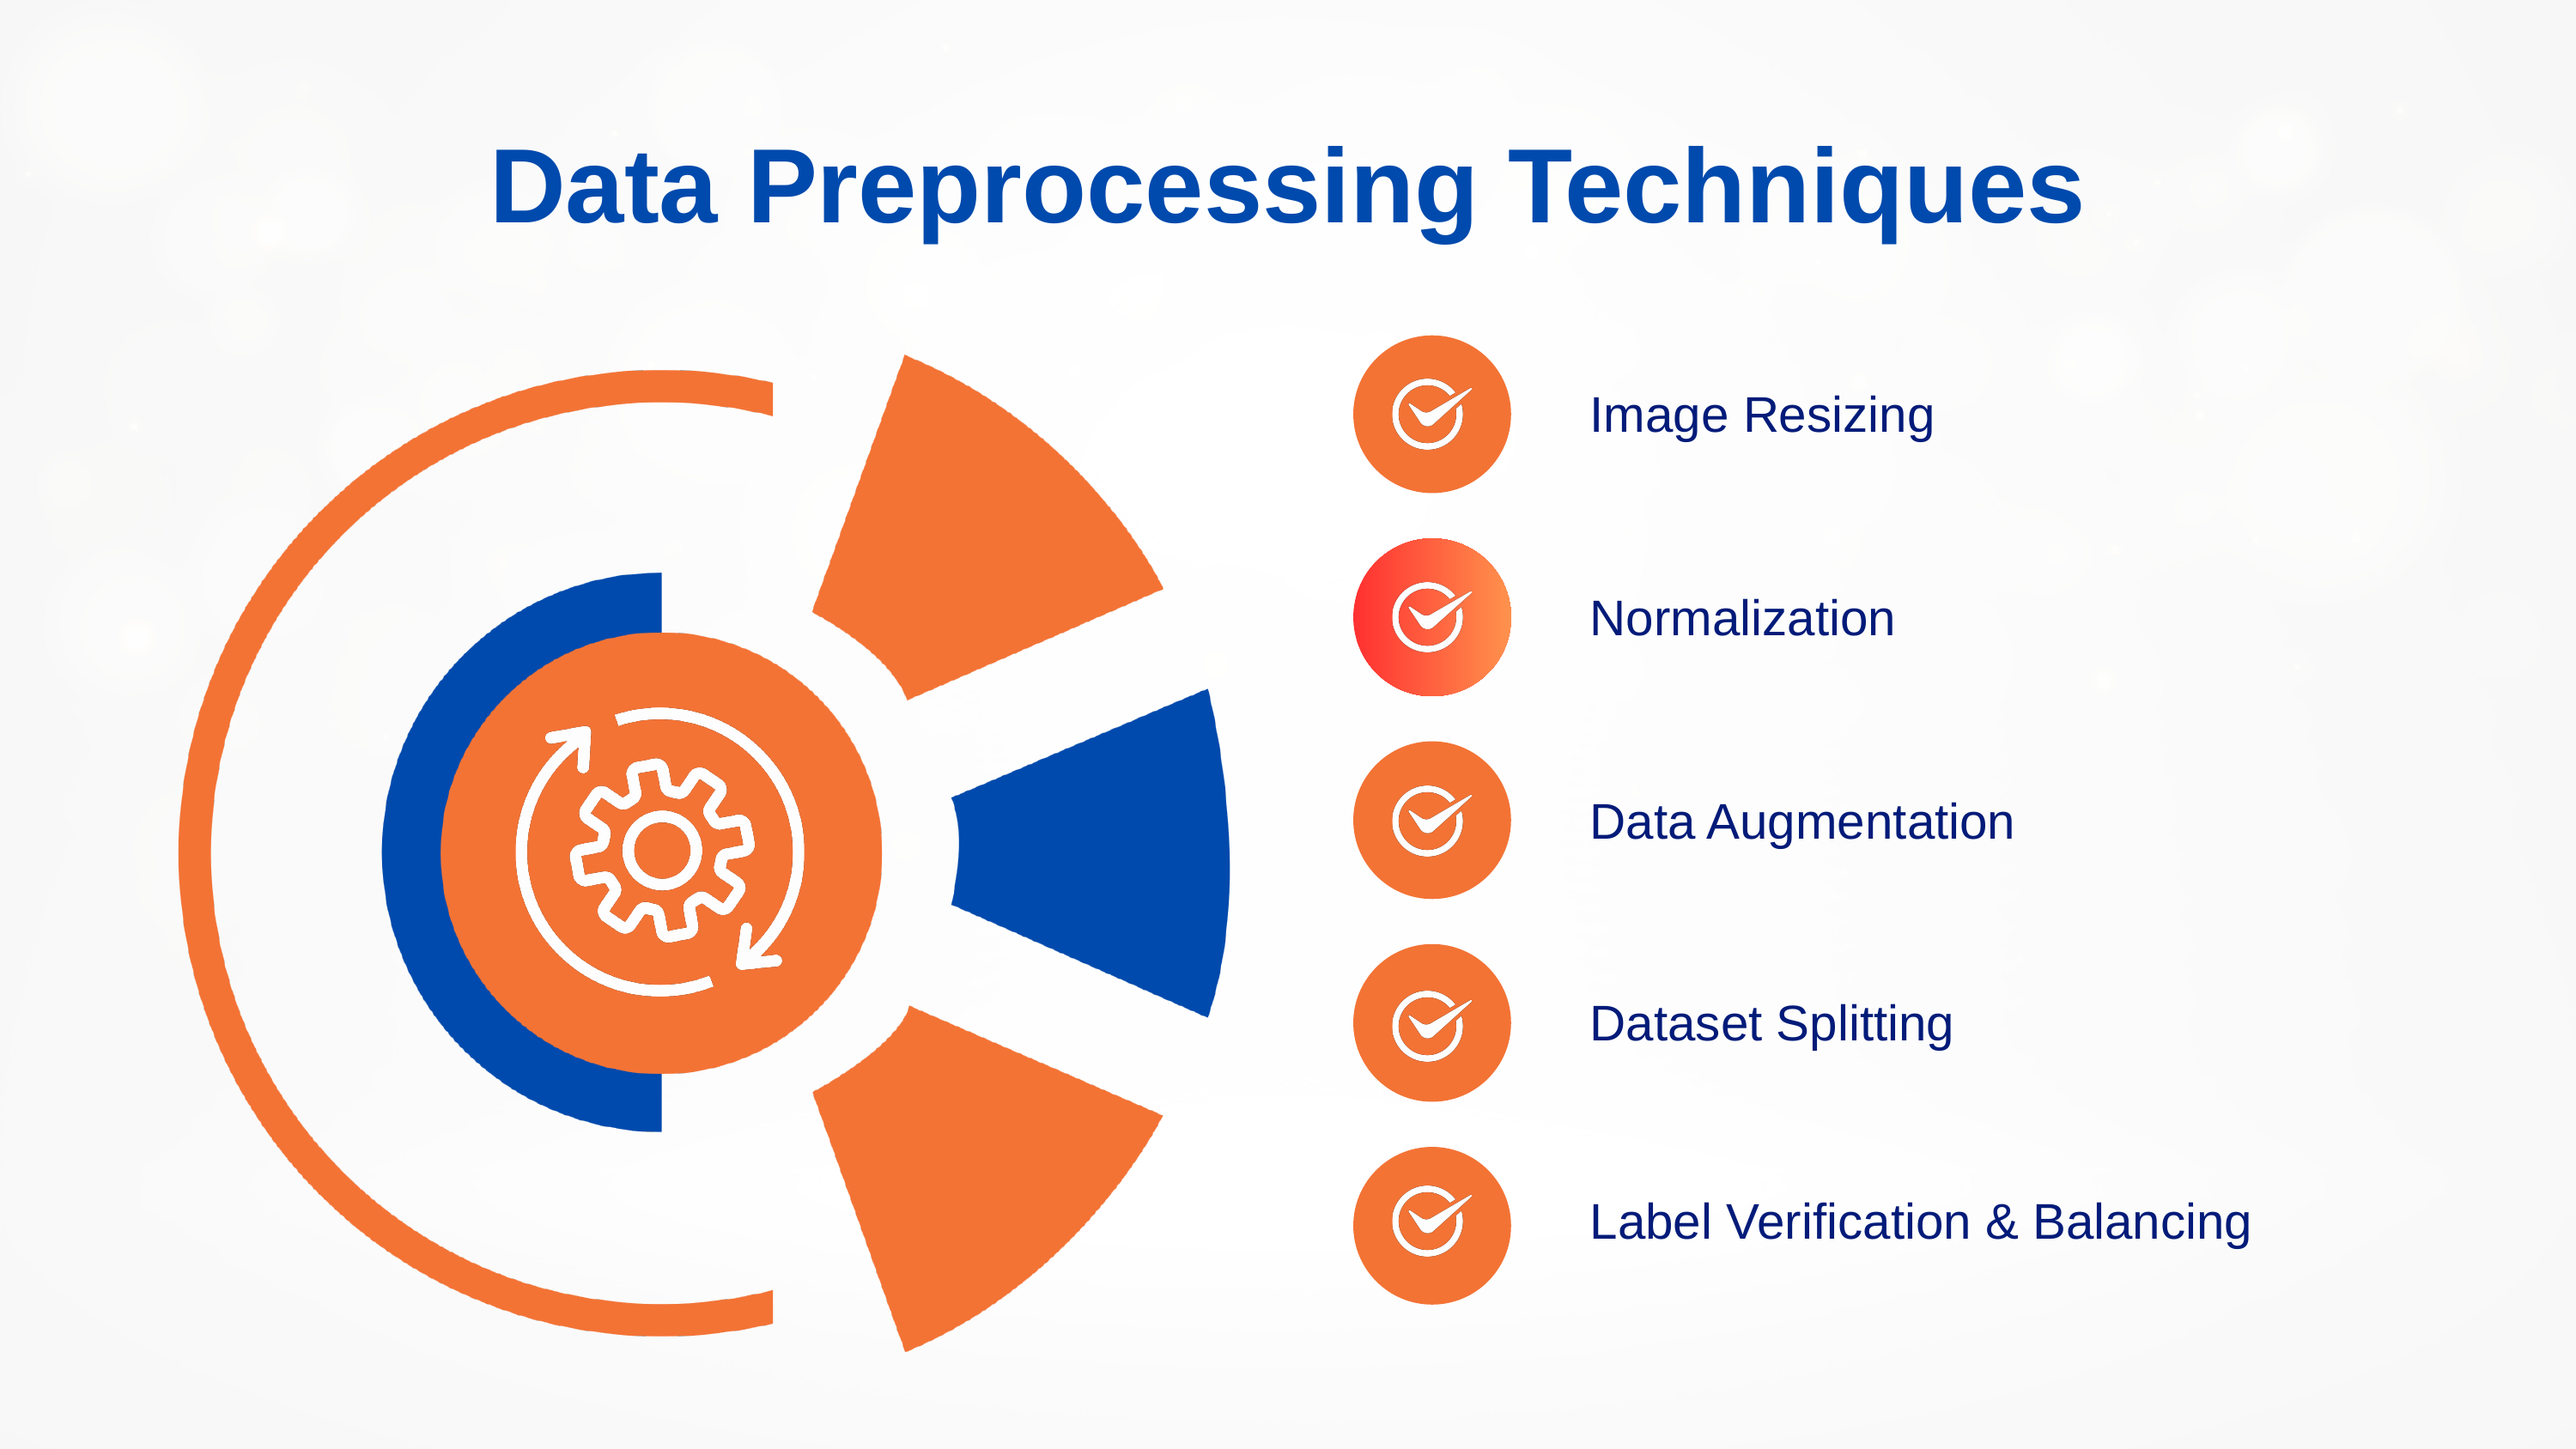

Data Preprocessing Techniques

Image Resizing

Normalization

Data Augmentation

Dataset Splitting

Label Verification & Balancing